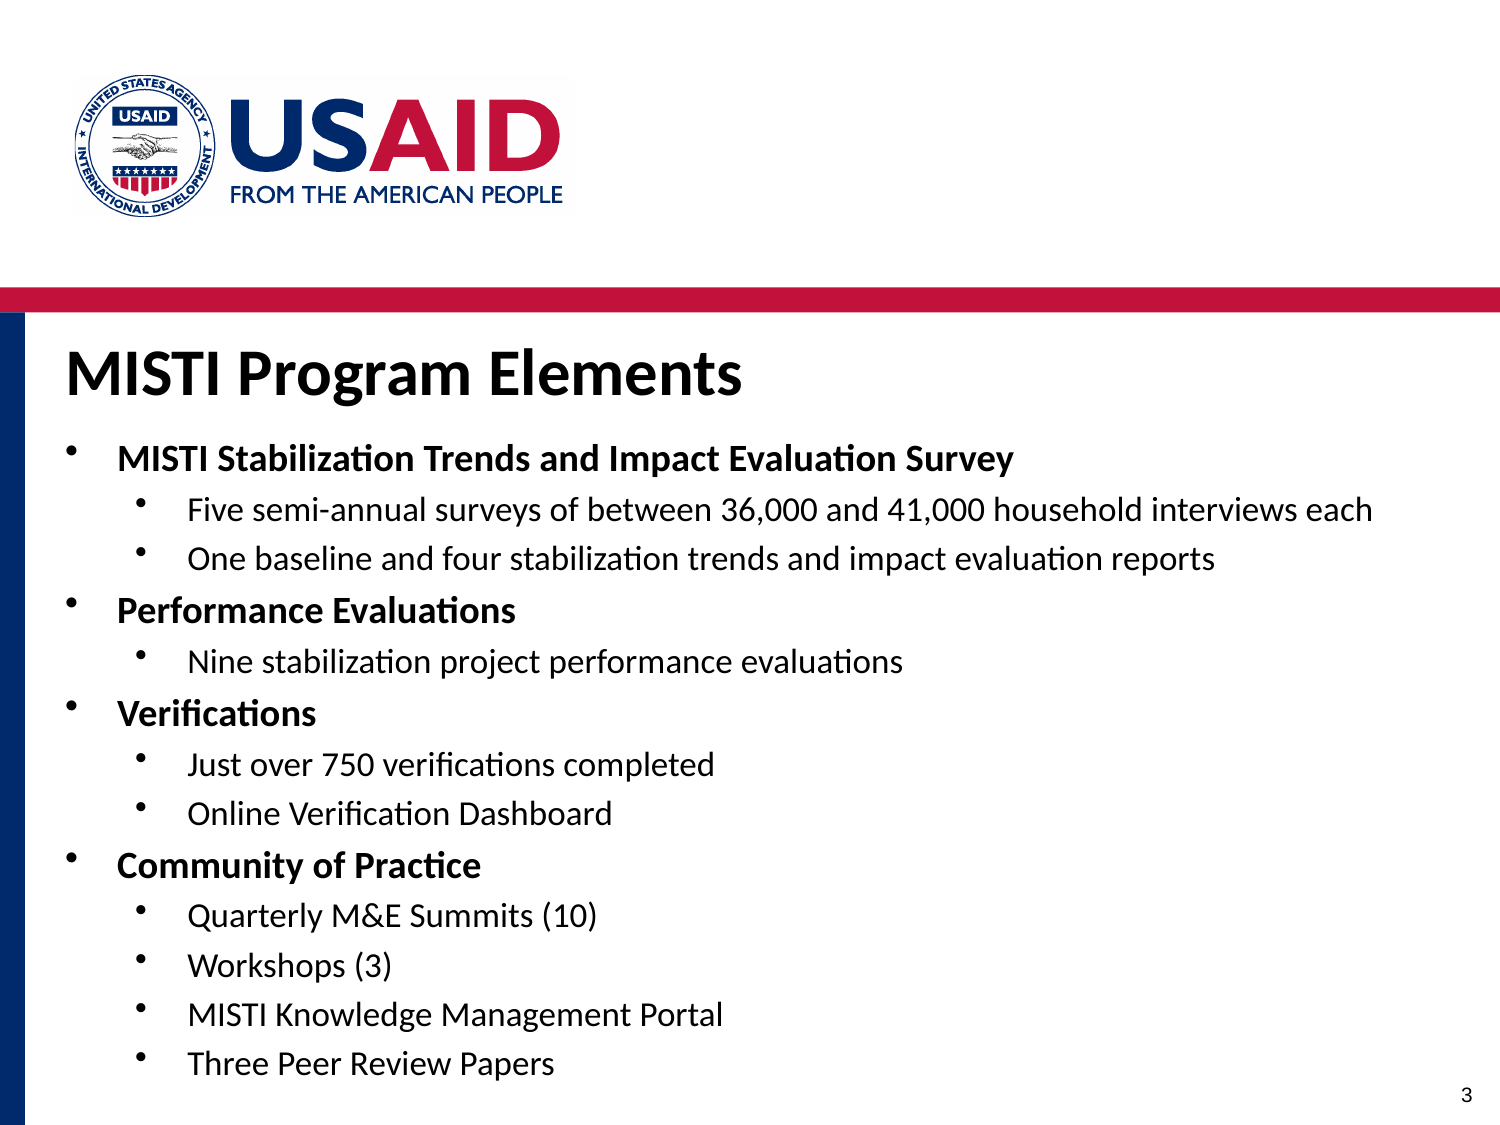

# MISTI Program Elements
MISTI Stabilization Trends and Impact Evaluation Survey
Five semi-annual surveys of between 36,000 and 41,000 household interviews each
One baseline and four stabilization trends and impact evaluation reports
Performance Evaluations
Nine stabilization project performance evaluations
Verifications
Just over 750 verifications completed
Online Verification Dashboard
Community of Practice
Quarterly M&E Summits (10)
Workshops (3)
MISTI Knowledge Management Portal
Three Peer Review Papers

3